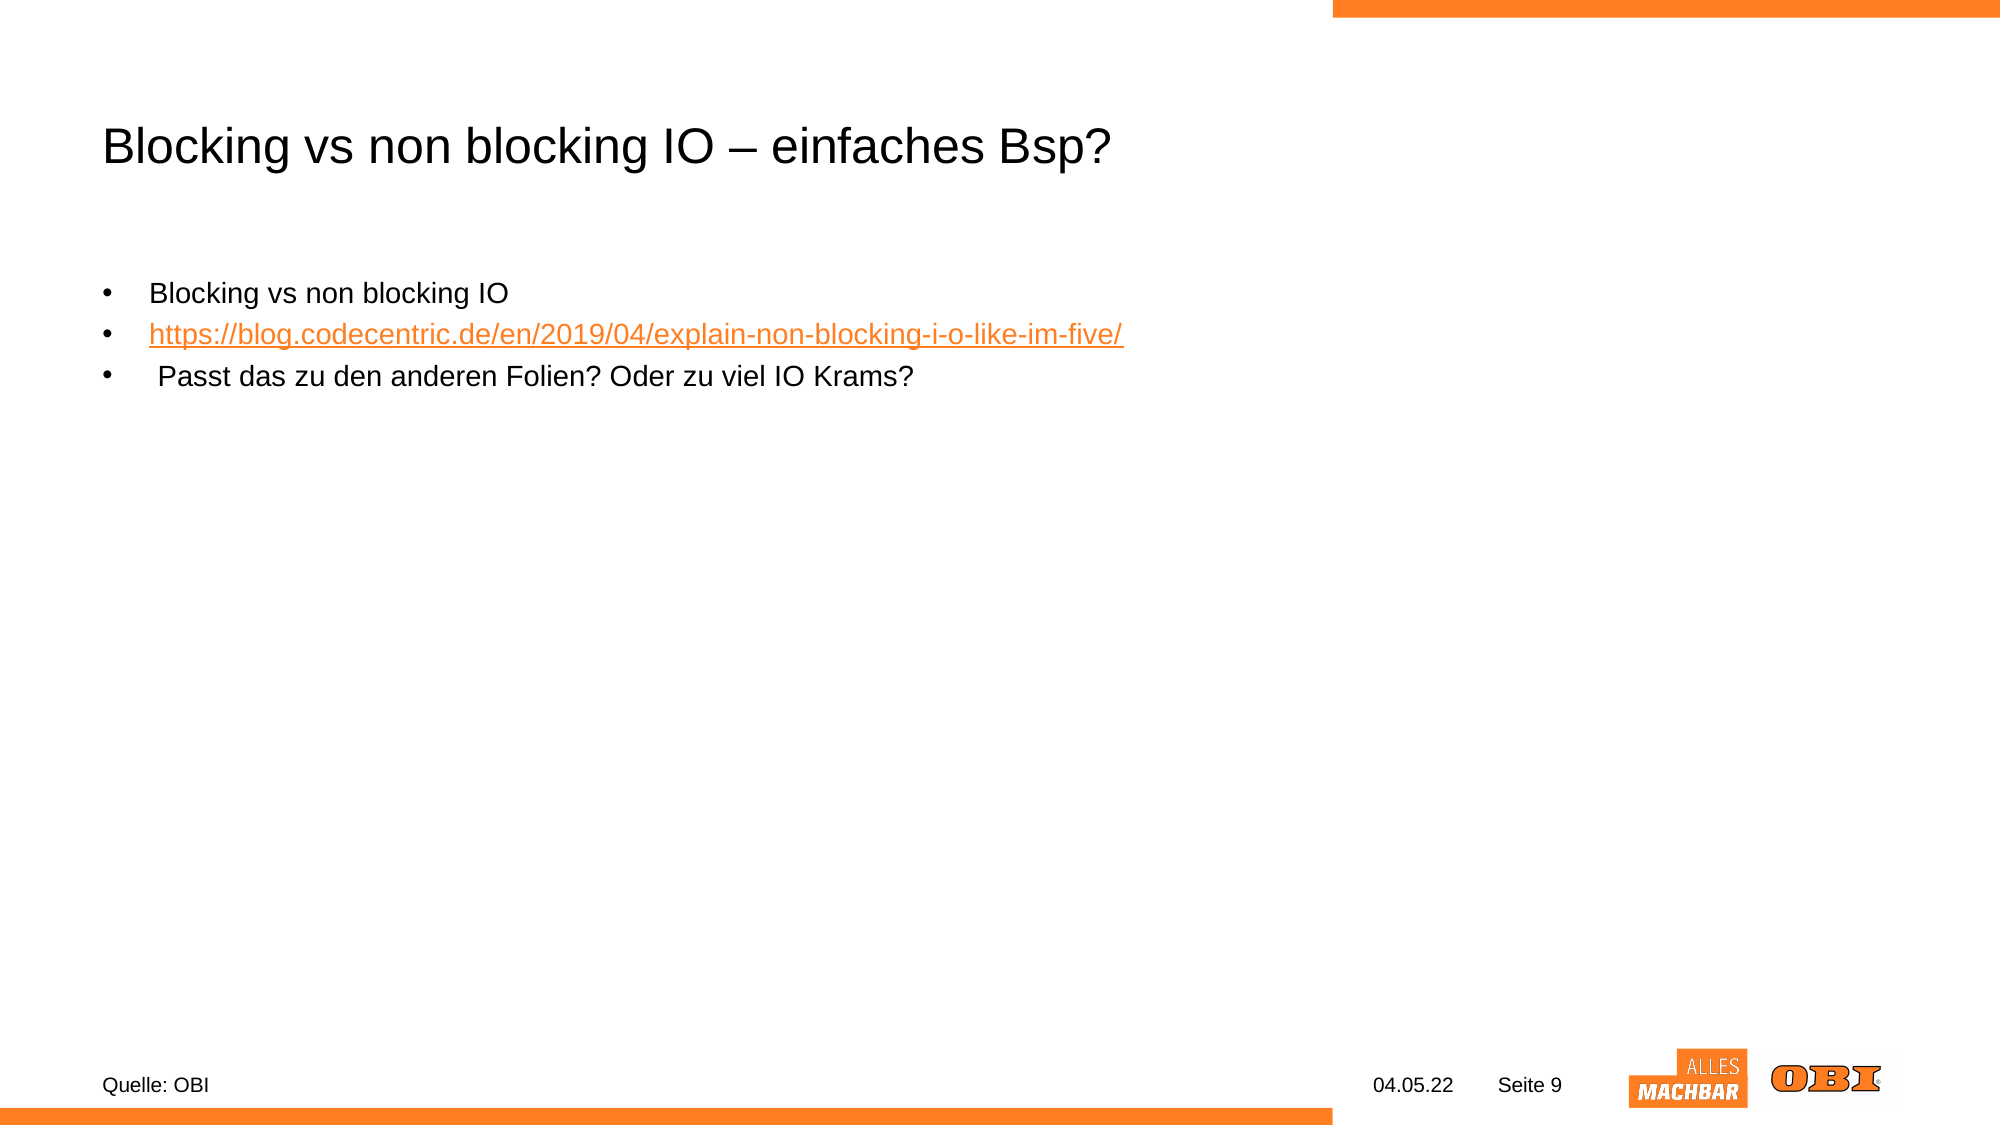

# Blocking vs non blocking IO – einfaches Bsp?

Blocking vs non blocking IO
https://blog.codecentric.de/en/2019/04/explain-non-blocking-i-o-like-im-five/
 Passt das zu den anderen Folien? Oder zu viel IO Krams?
Quelle: OBI
04.05.22
Seite 9